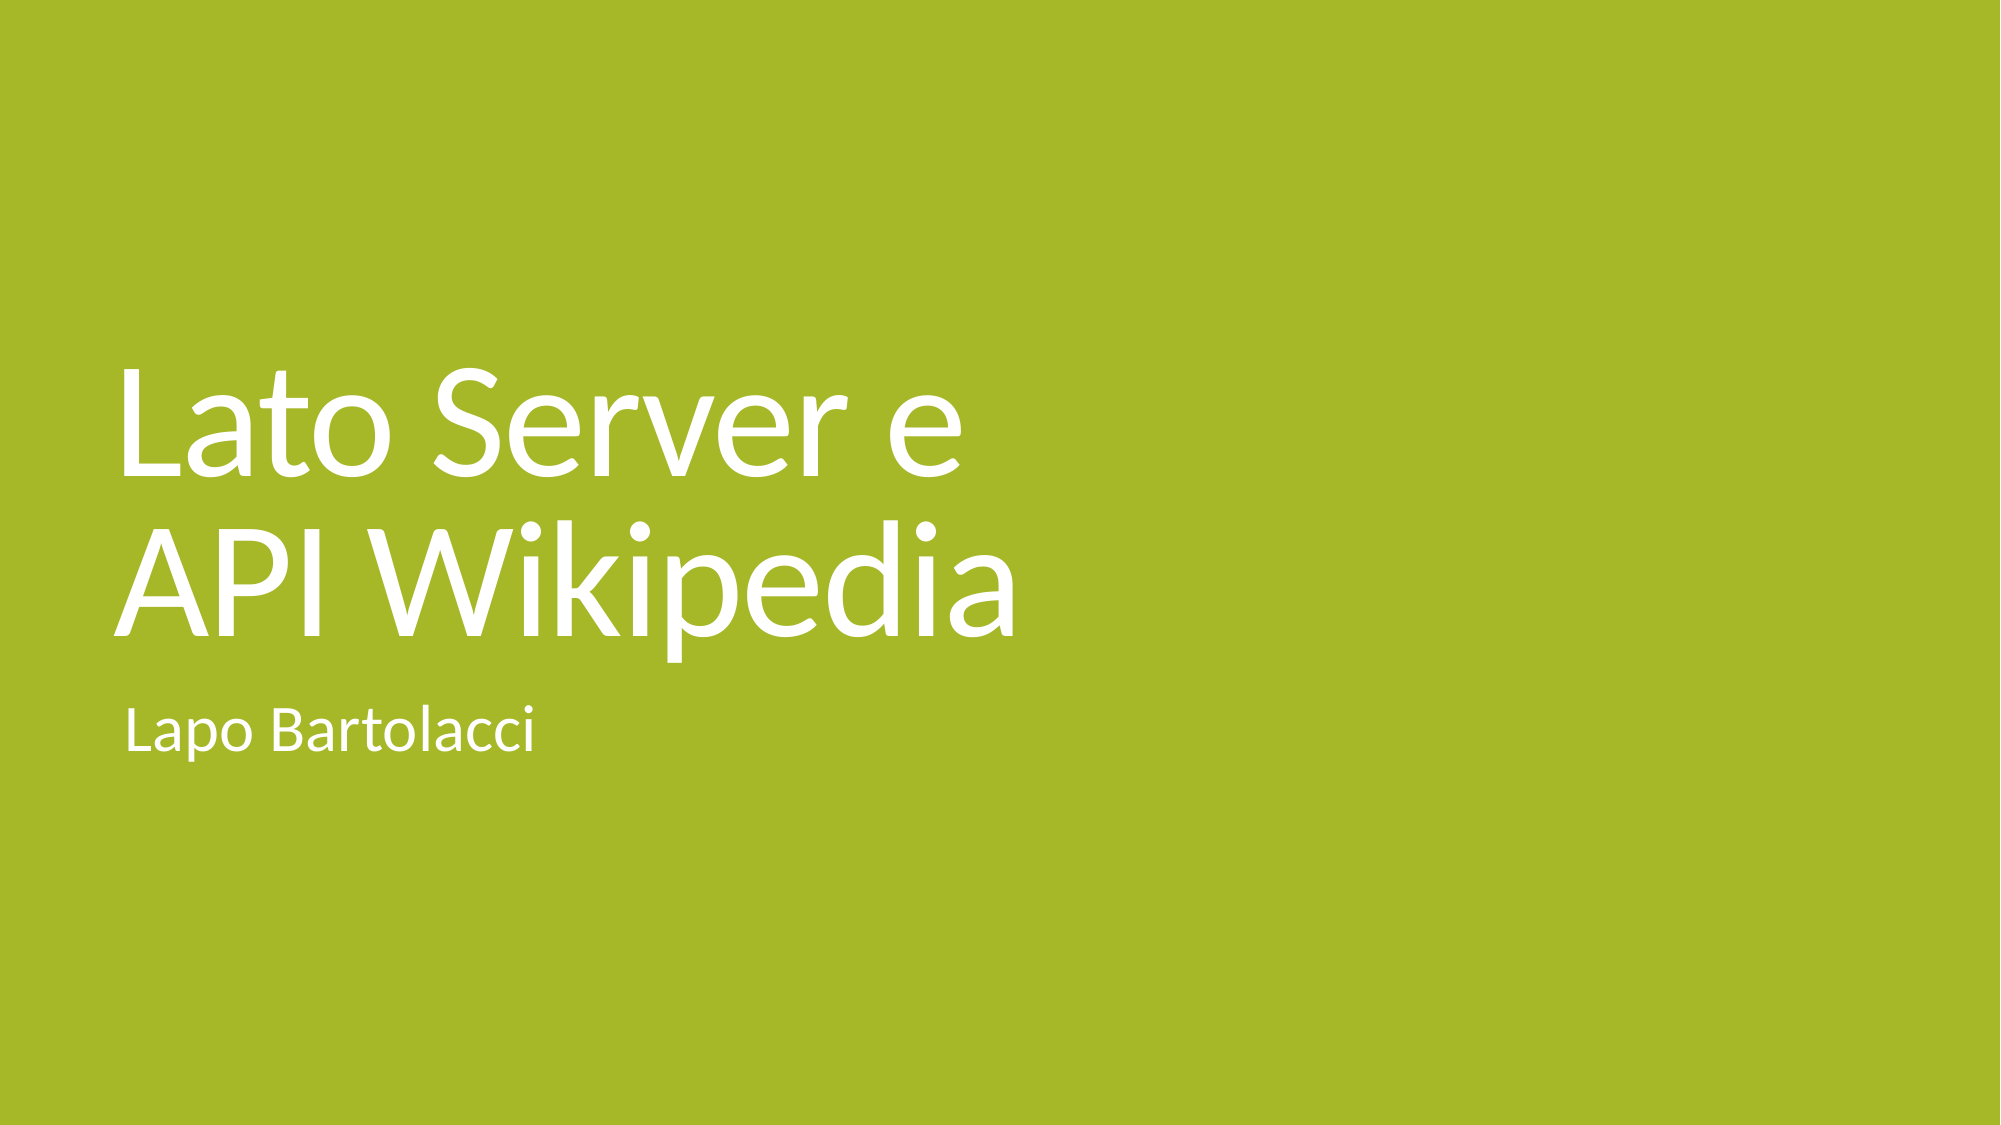

# Lato Server e API Wikipedia
Lapo Bartolacci